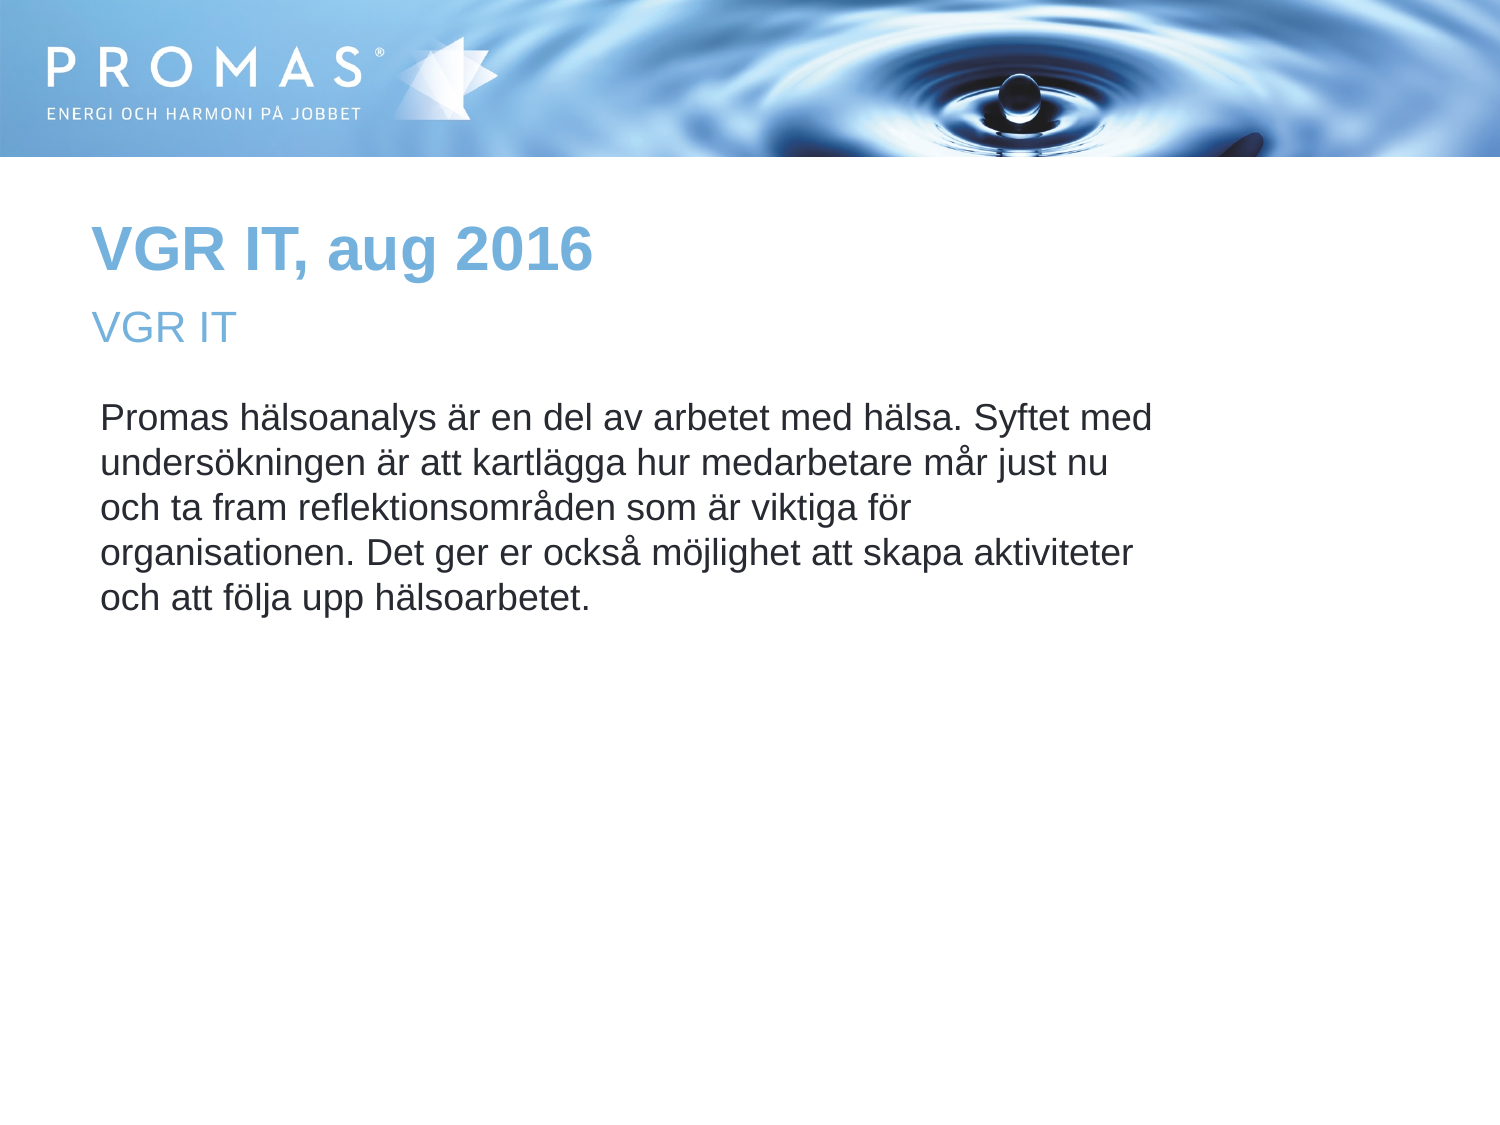

VGR IT, aug 2016
VGR IT
Promas hälsoanalys är en del av arbetet med hälsa. Syftet med undersökningen är att kartlägga hur medarbetare mår just nu och ta fram reflektionsområden som är viktiga för organisationen. Det ger er också möjlighet att skapa aktiviteter och att följa upp hälsoarbetet.